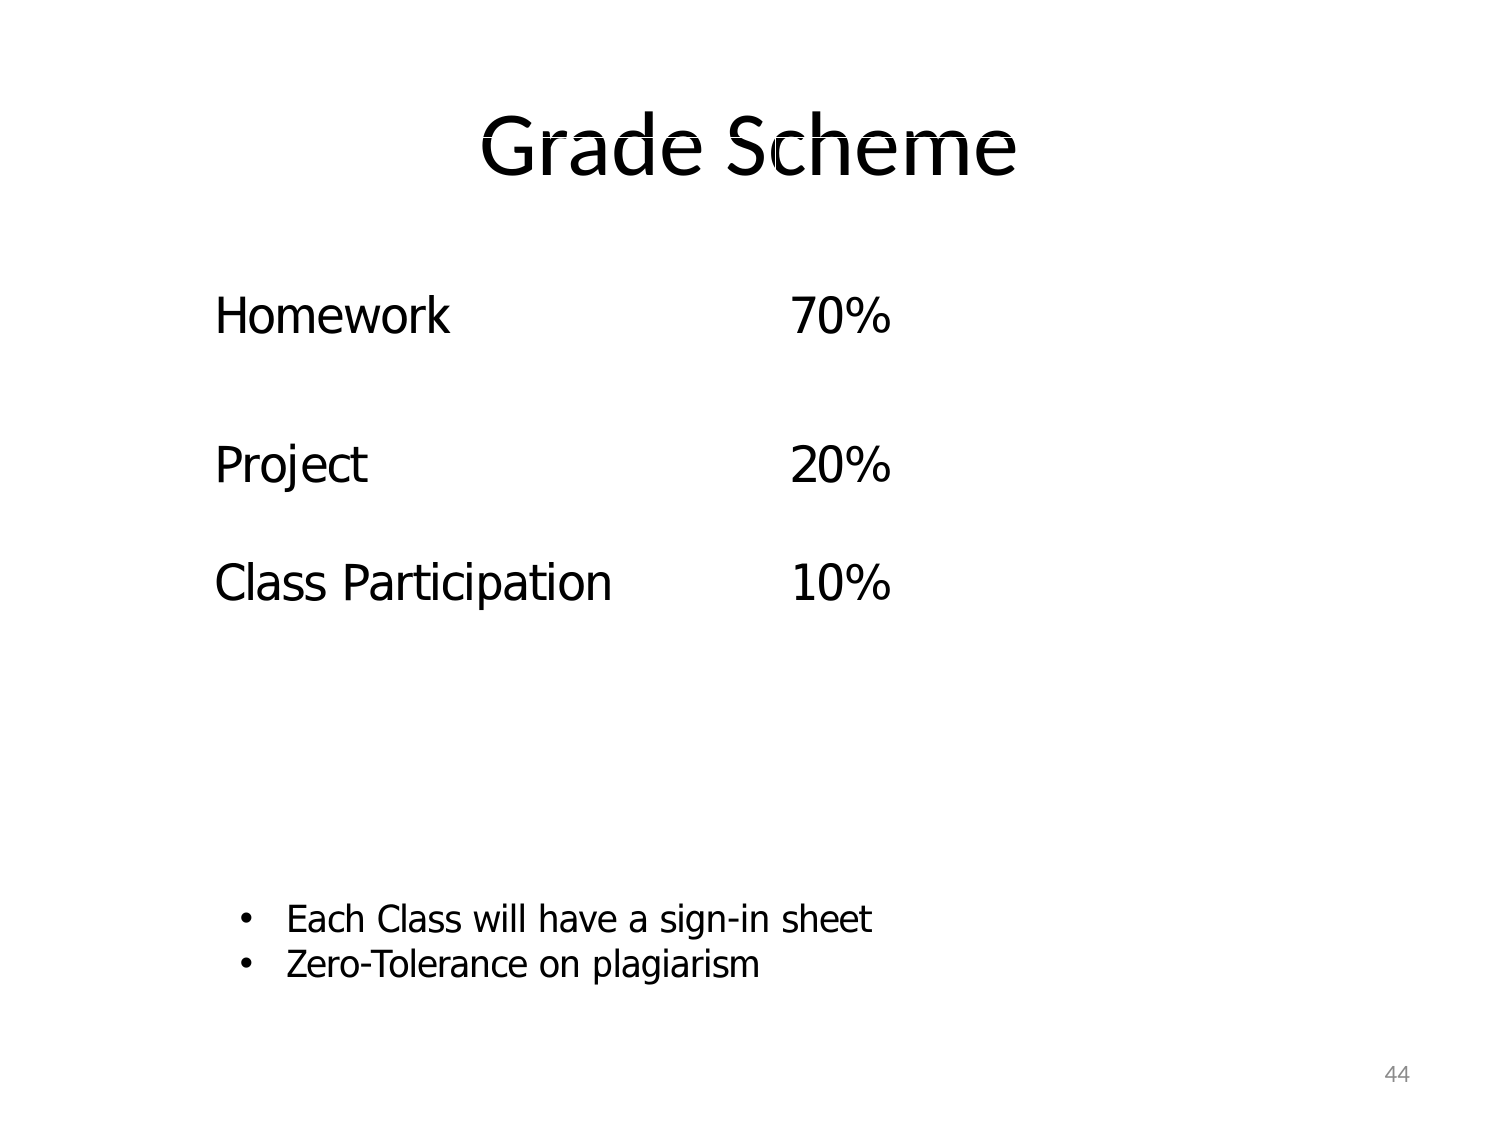

# Grade Scheme
|  |  |
| --- | --- |
| Homework | 70% |
| Project Class Participation | 20% 10% |

Each Class will have a sign-in sheet
Zero-Tolerance on plagiarism
44